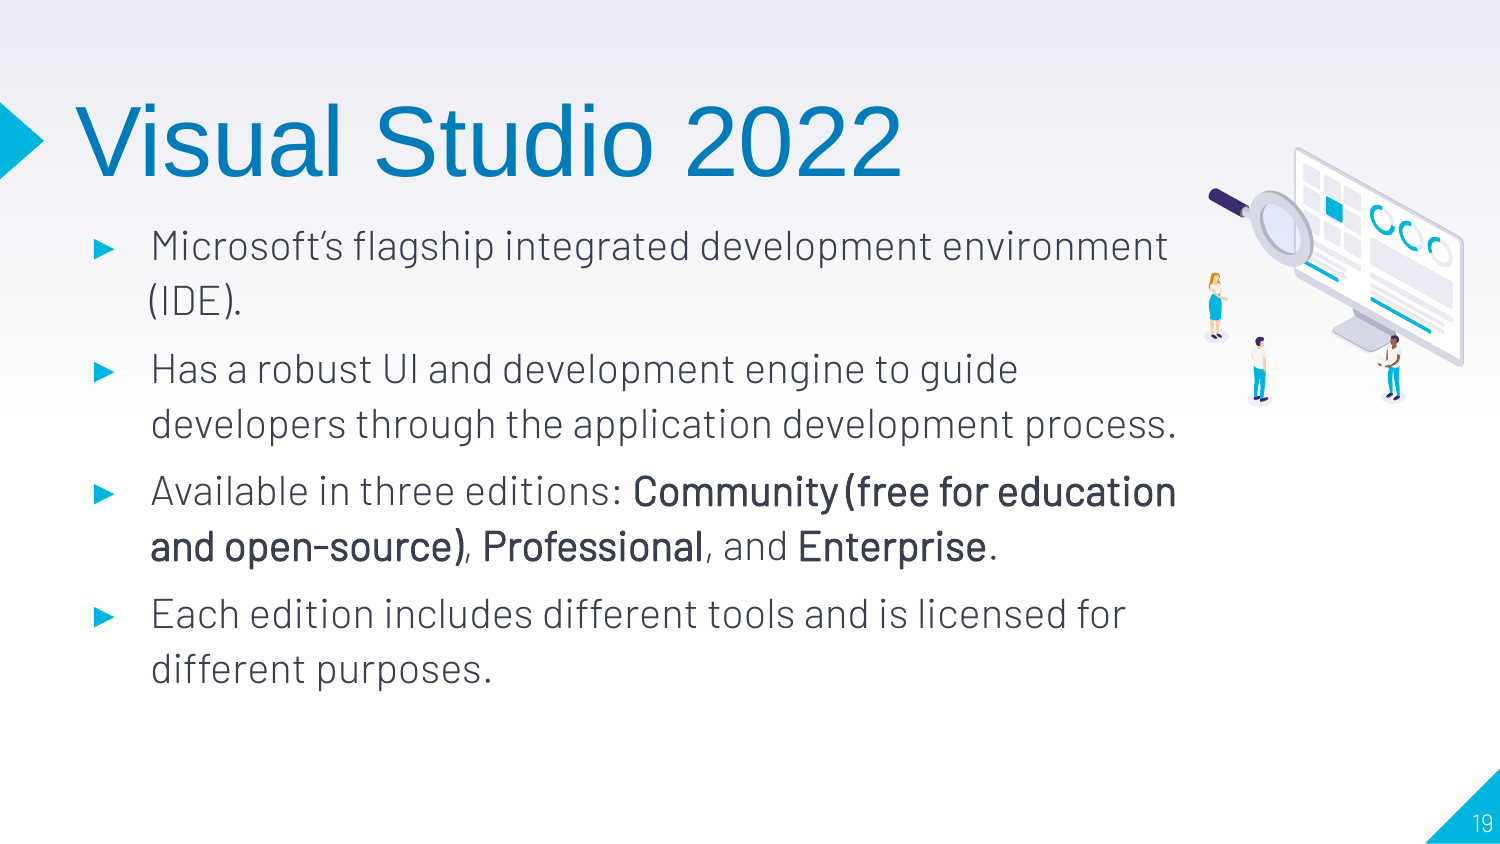

# Visual Studio 2022

Microsoft’s flagship integrated development environment (IDE).
Has a robust UI and development engine to guide developers through the application development process.
Available in three editions: Community (free for education and open-source), Professional, and Enterprise.
Each edition includes different tools and is licensed for different purposes.
19